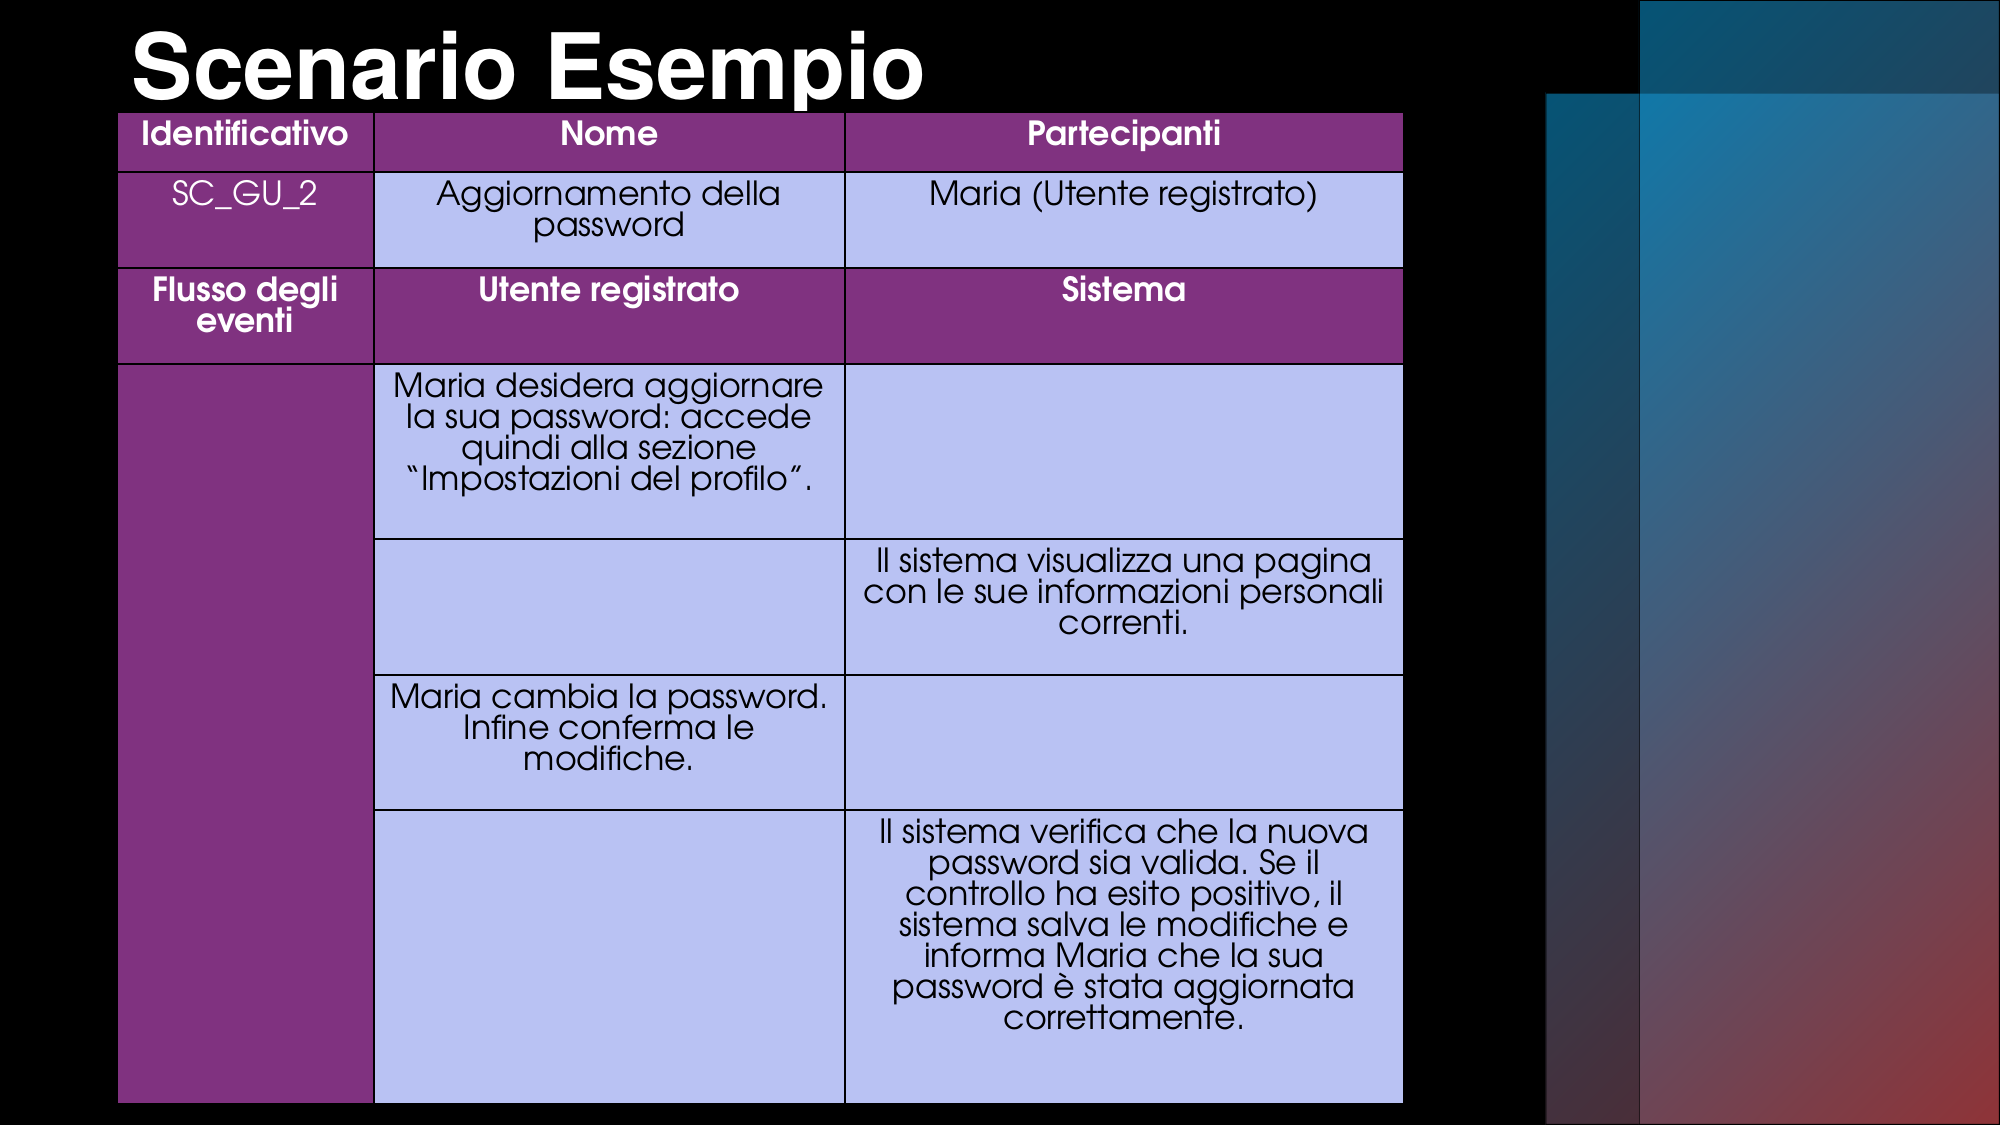

# Scenario Esempio

| Identificativo | Nome | Partecipanti |
| --- | --- | --- |
| SC\_GU\_2 | Aggiornamento della password | Maria (Utente registrato) |
| Flusso degli eventi | Utente registrato | Sistema |
|  | Maria desidera aggiornare la sua password: accede quindi alla sezione “Impostazioni del profilo”. |  |
|  |  | Il sistema visualizza una pagina con le sue informazioni personali correnti. |
|  | Maria cambia la password. Infine conferma le modifiche. |  |
|  |  | Il sistema verifica che la nuova password sia valida. Se il controllo ha esito positivo, il sistema salva le modifiche e informa Maria che la sua password è stata aggiornata correttamente. |